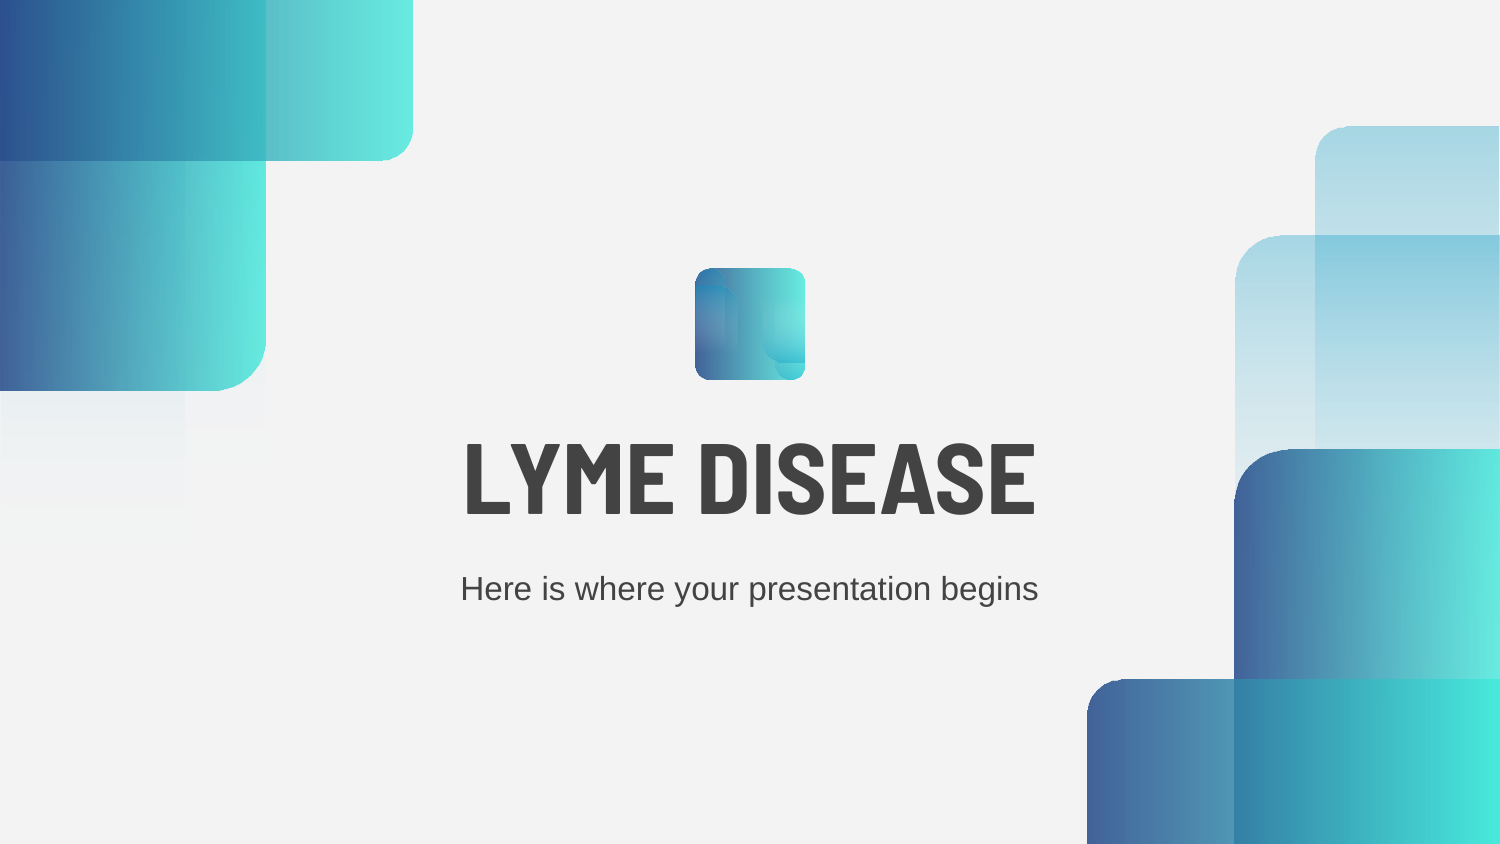

# LYME DISEASE
Here is where your presentation begins